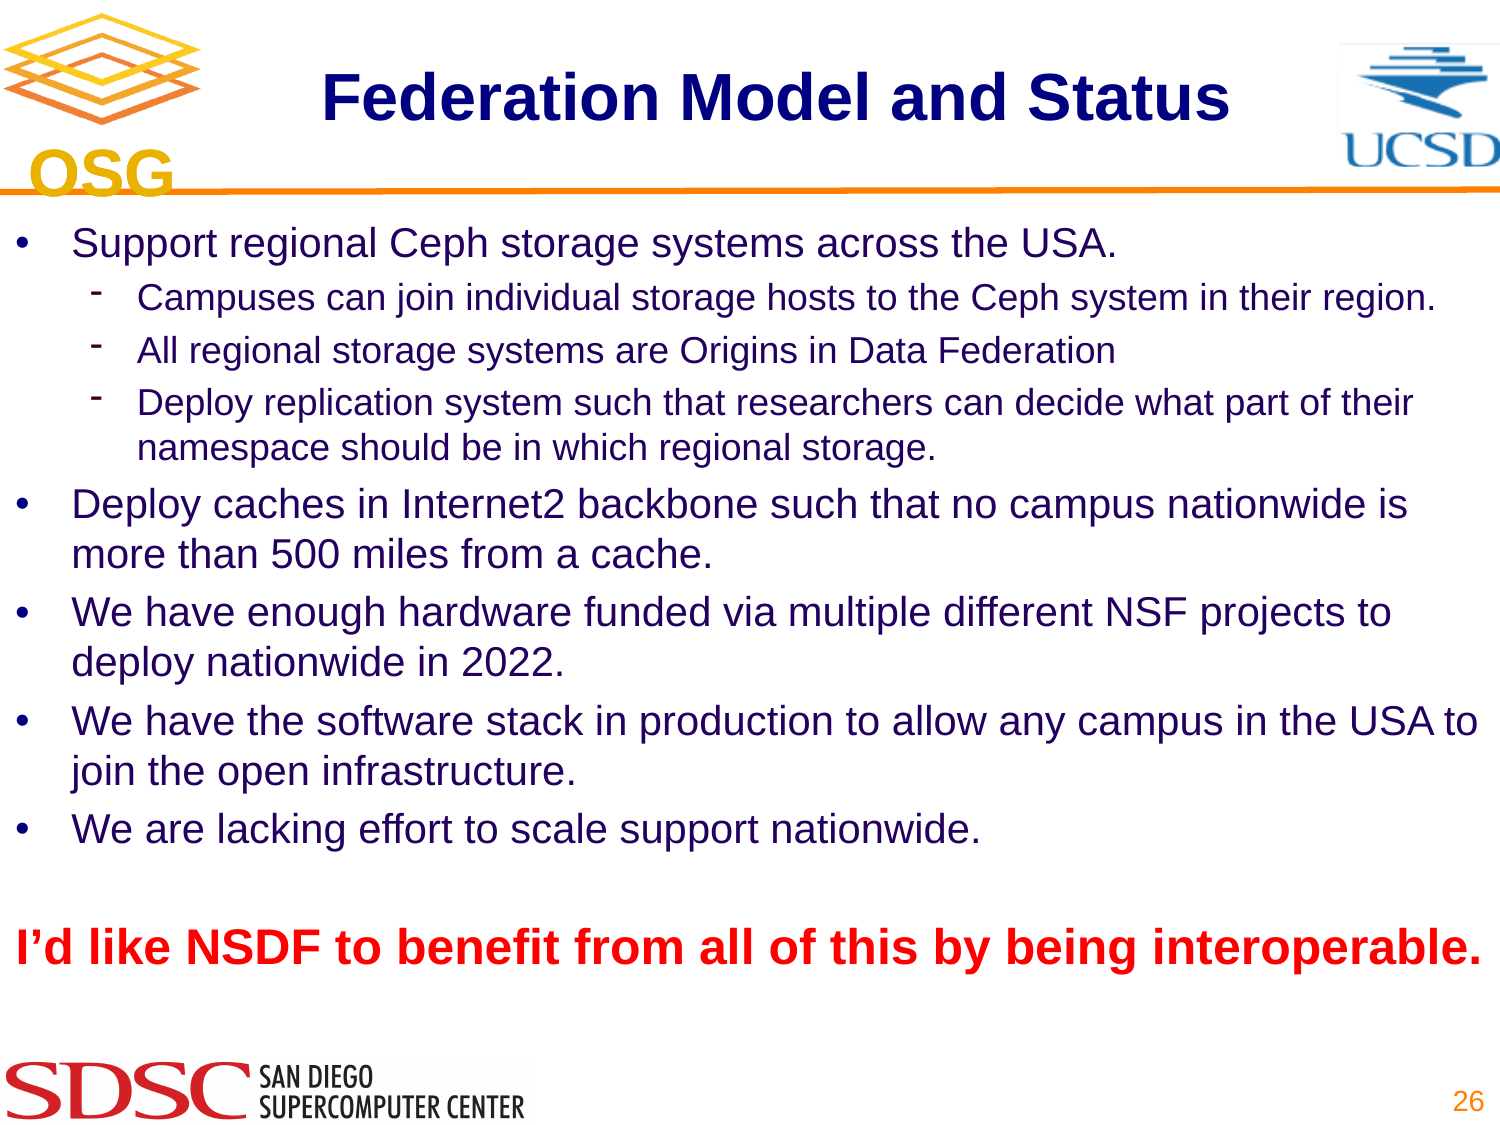

# Federation Model and Status
Support regional Ceph storage systems across the USA.
Campuses can join individual storage hosts to the Ceph system in their region.
All regional storage systems are Origins in Data Federation
Deploy replication system such that researchers can decide what part of their namespace should be in which regional storage.
Deploy caches in Internet2 backbone such that no campus nationwide is more than 500 miles from a cache.
We have enough hardware funded via multiple different NSF projects to deploy nationwide in 2022.
We have the software stack in production to allow any campus in the USA to join the open infrastructure.
We are lacking effort to scale support nationwide.
I’d like NSDF to benefit from all of this by being interoperable.
26